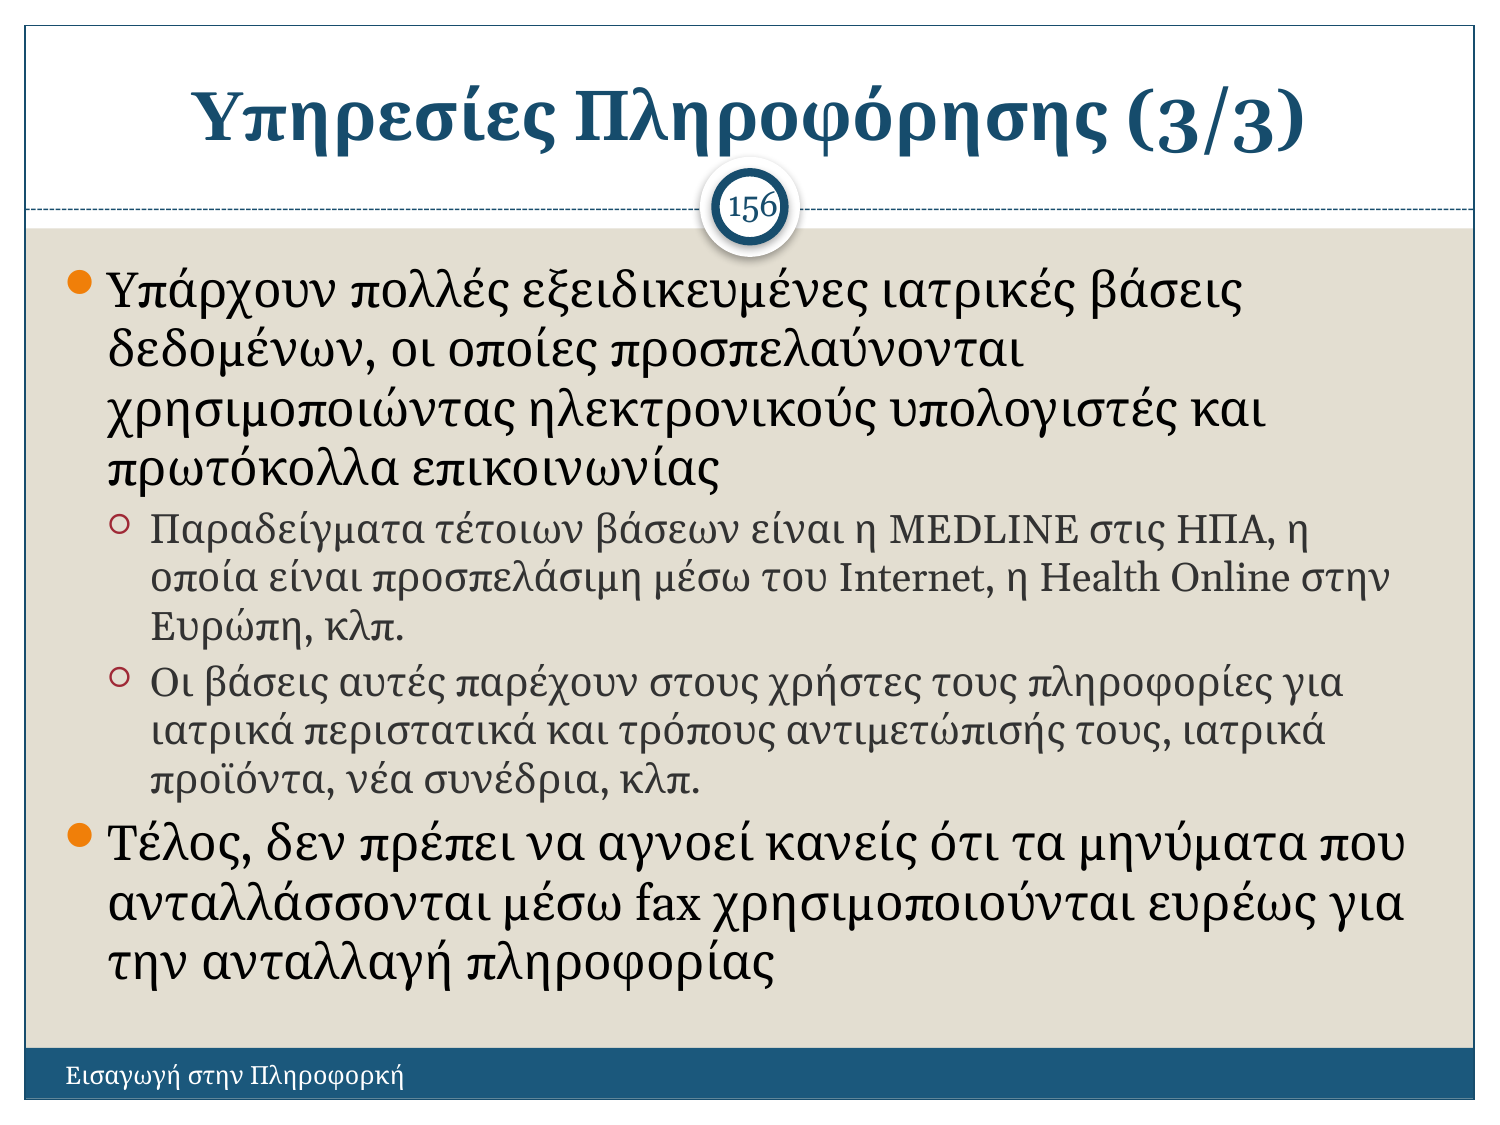

# Υπηρεσίες Πληροφόρησης (3/3)
156
Υπάρχουν πολλές εξειδικευμένες ιατρικές βάσεις δεδομένων, οι οποίες προσπελαύνονται χρησιμοποιώντας ηλεκτρονικούς υπολογιστές και πρωτόκολλα επικοινωνίας
Παραδείγματα τέτοιων βάσεων είναι η MEDLINE στις ΗΠΑ, η οποία είναι προσπελάσιμη μέσω του Internet, η Health Online στην Ευρώπη, κλπ.
Οι βάσεις αυτές παρέχουν στους χρήστες τους πληροφορίες για ιατρικά περιστατικά και τρόπους αντιμετώπισής τους, ιατρικά προϊόντα, νέα συνέδρια, κλπ.
Τέλος, δεν πρέπει να αγνοεί κανείς ότι τα μηνύματα που ανταλλάσσονται μέσω fax χρησιμοποιούνται ευρέως για την ανταλλαγή πληροφορίας

Εισαγωγή στην Πληροφορκή